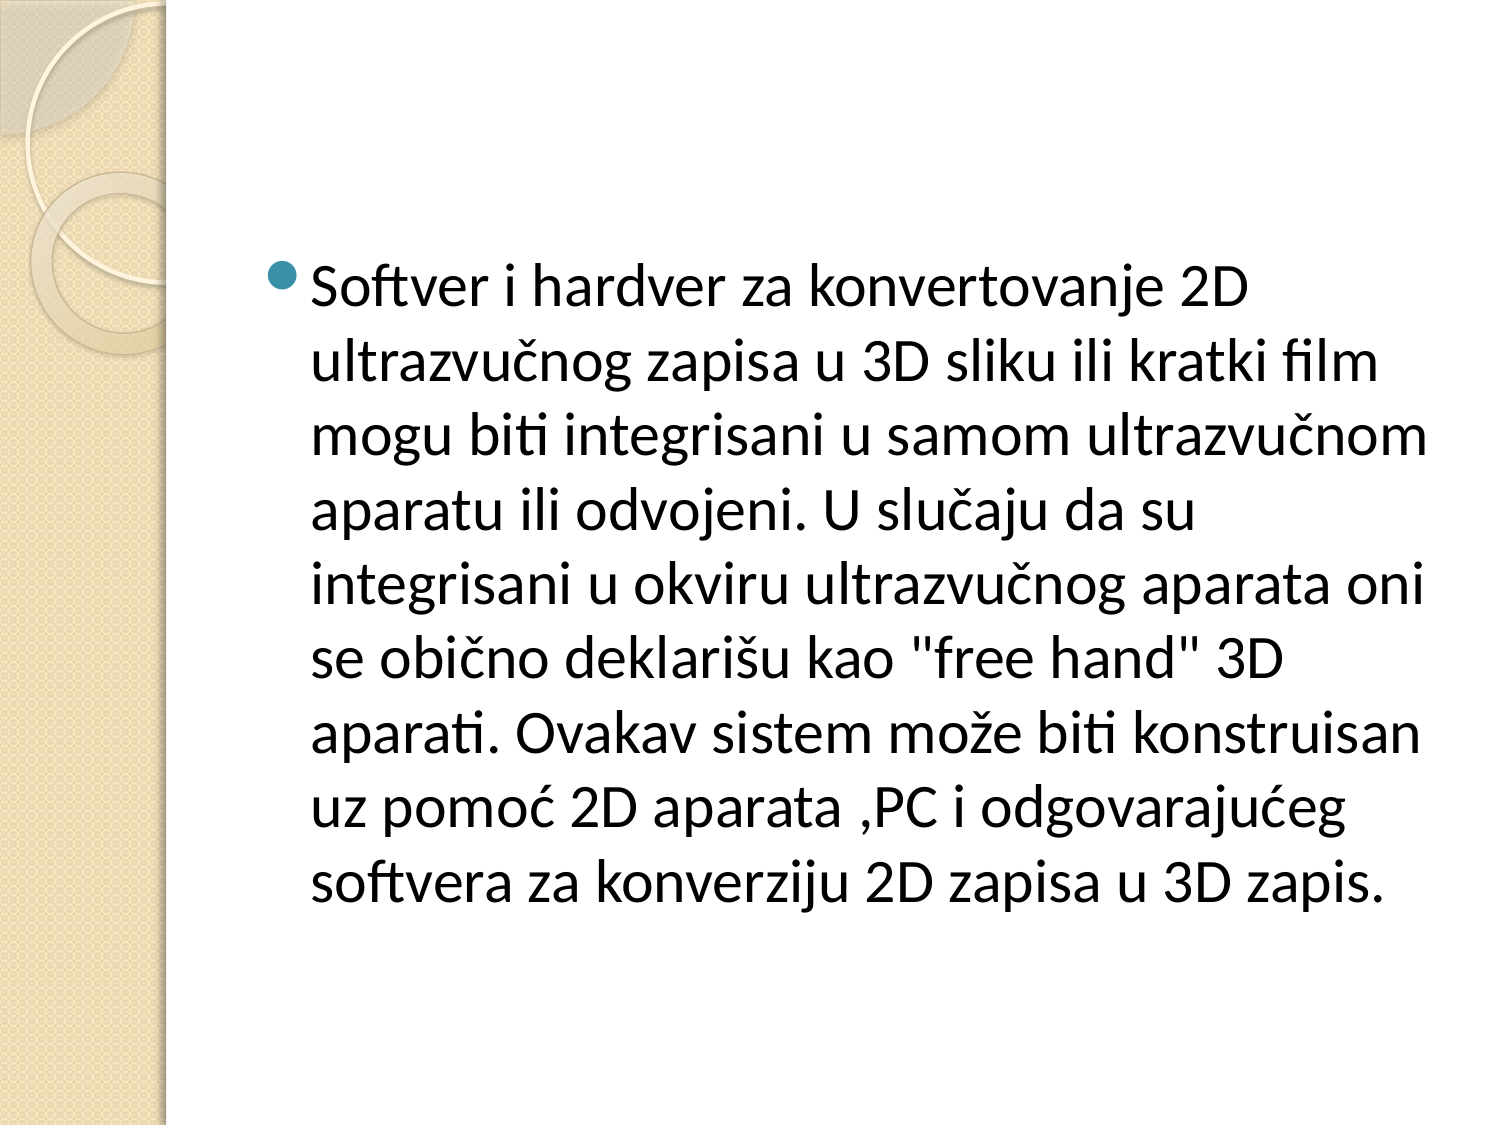

#
Softver i hardver za konvertovanje 2D ultrazvučnog zapisa u 3D sliku ili kratki film mogu biti integrisani u samom ultrazvučnom aparatu ili odvojeni. U slučaju da su integrisani u okviru ultrazvučnog aparata oni se obično deklarišu kao "free hand" 3D aparati. Ovakav sistem može biti konstruisan uz pomoć 2D aparata ,PC i odgovarajućeg softvera za konverziju 2D zapisa u 3D zapis.